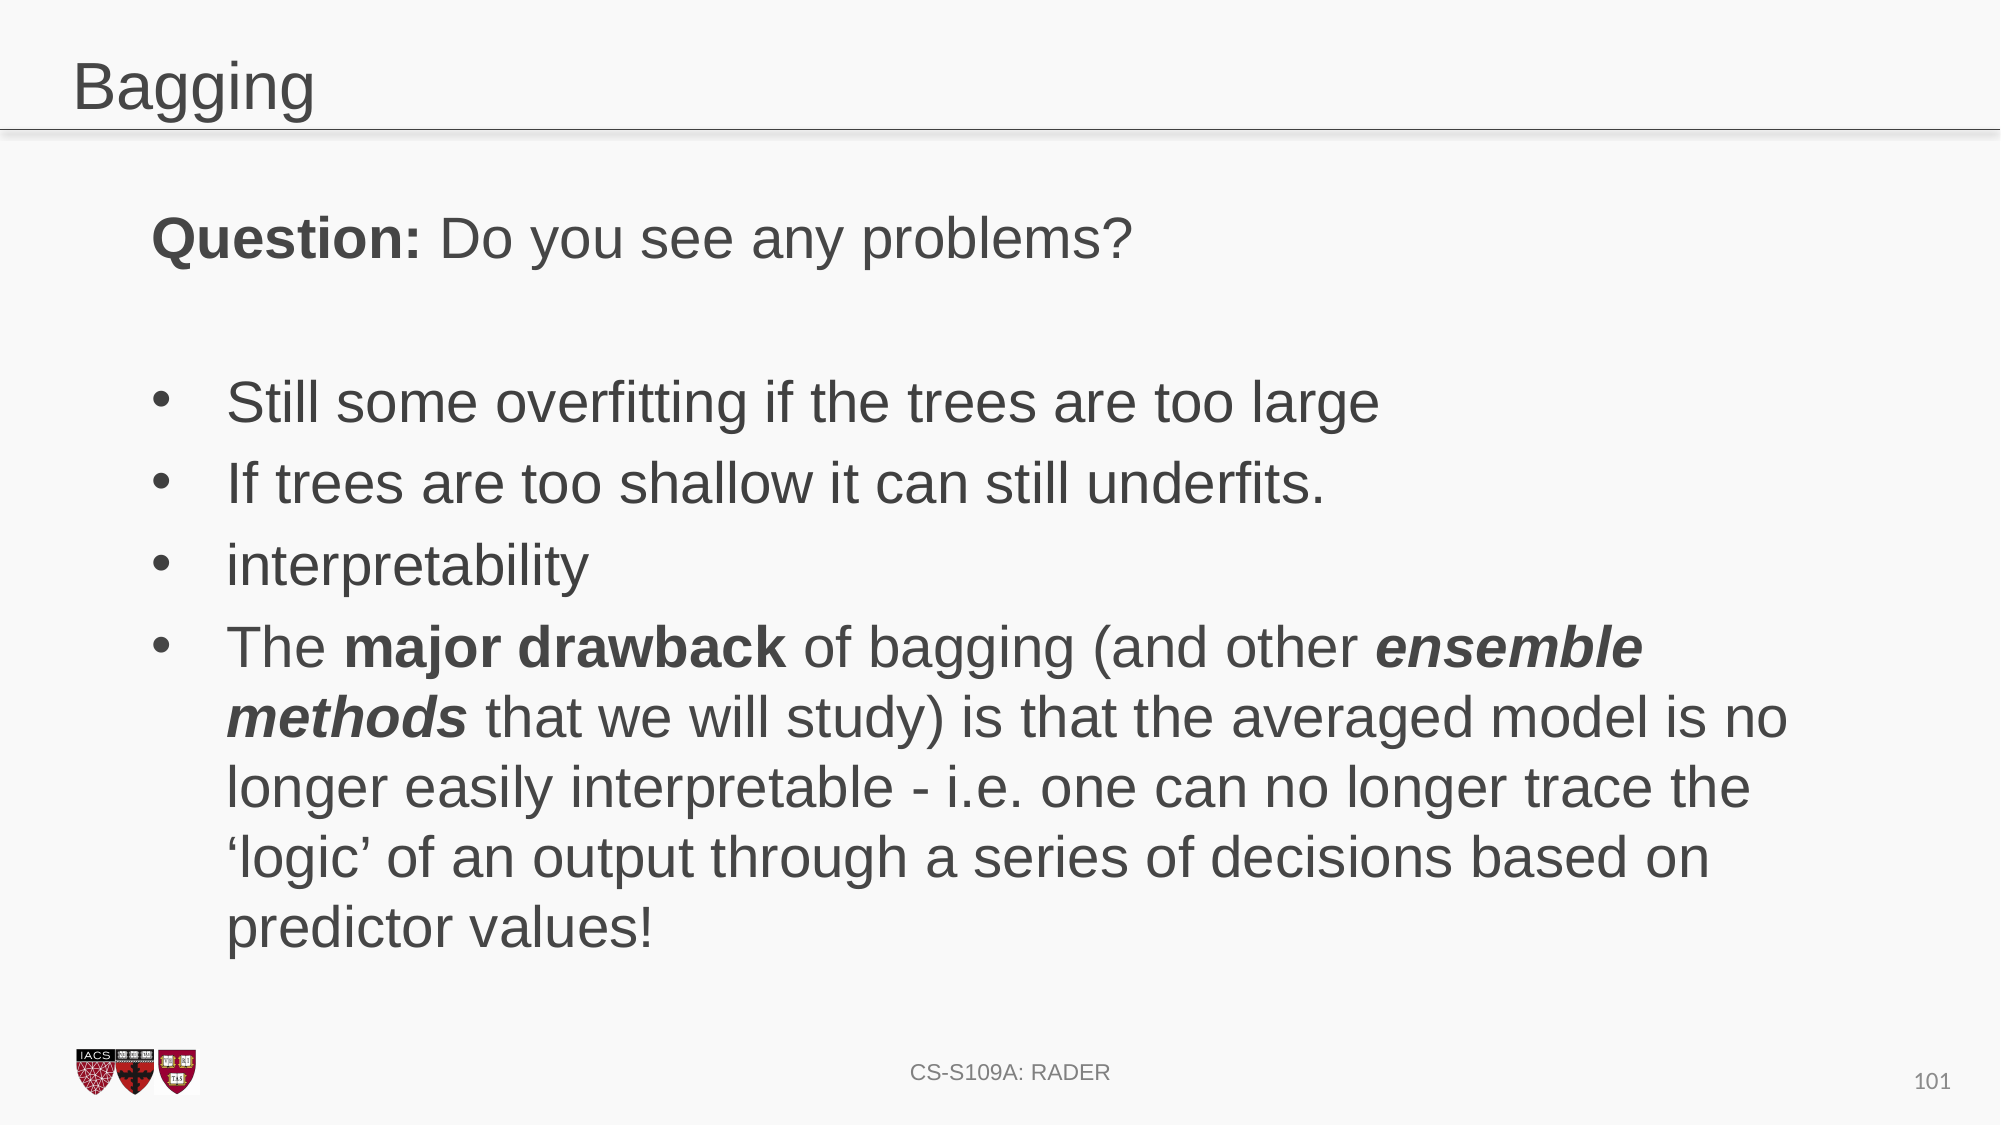

# Bagging
Question: Do you see any problems?

Still some overfitting if the trees are too large
If trees are too shallow it can still underfits.
interpretability
The major drawback of bagging (and other ensemble methods that we will study) is that the averaged model is no longer easily interpretable - i.e. one can no longer trace the ‘logic’ of an output through a series of decisions based on predictor values!
101